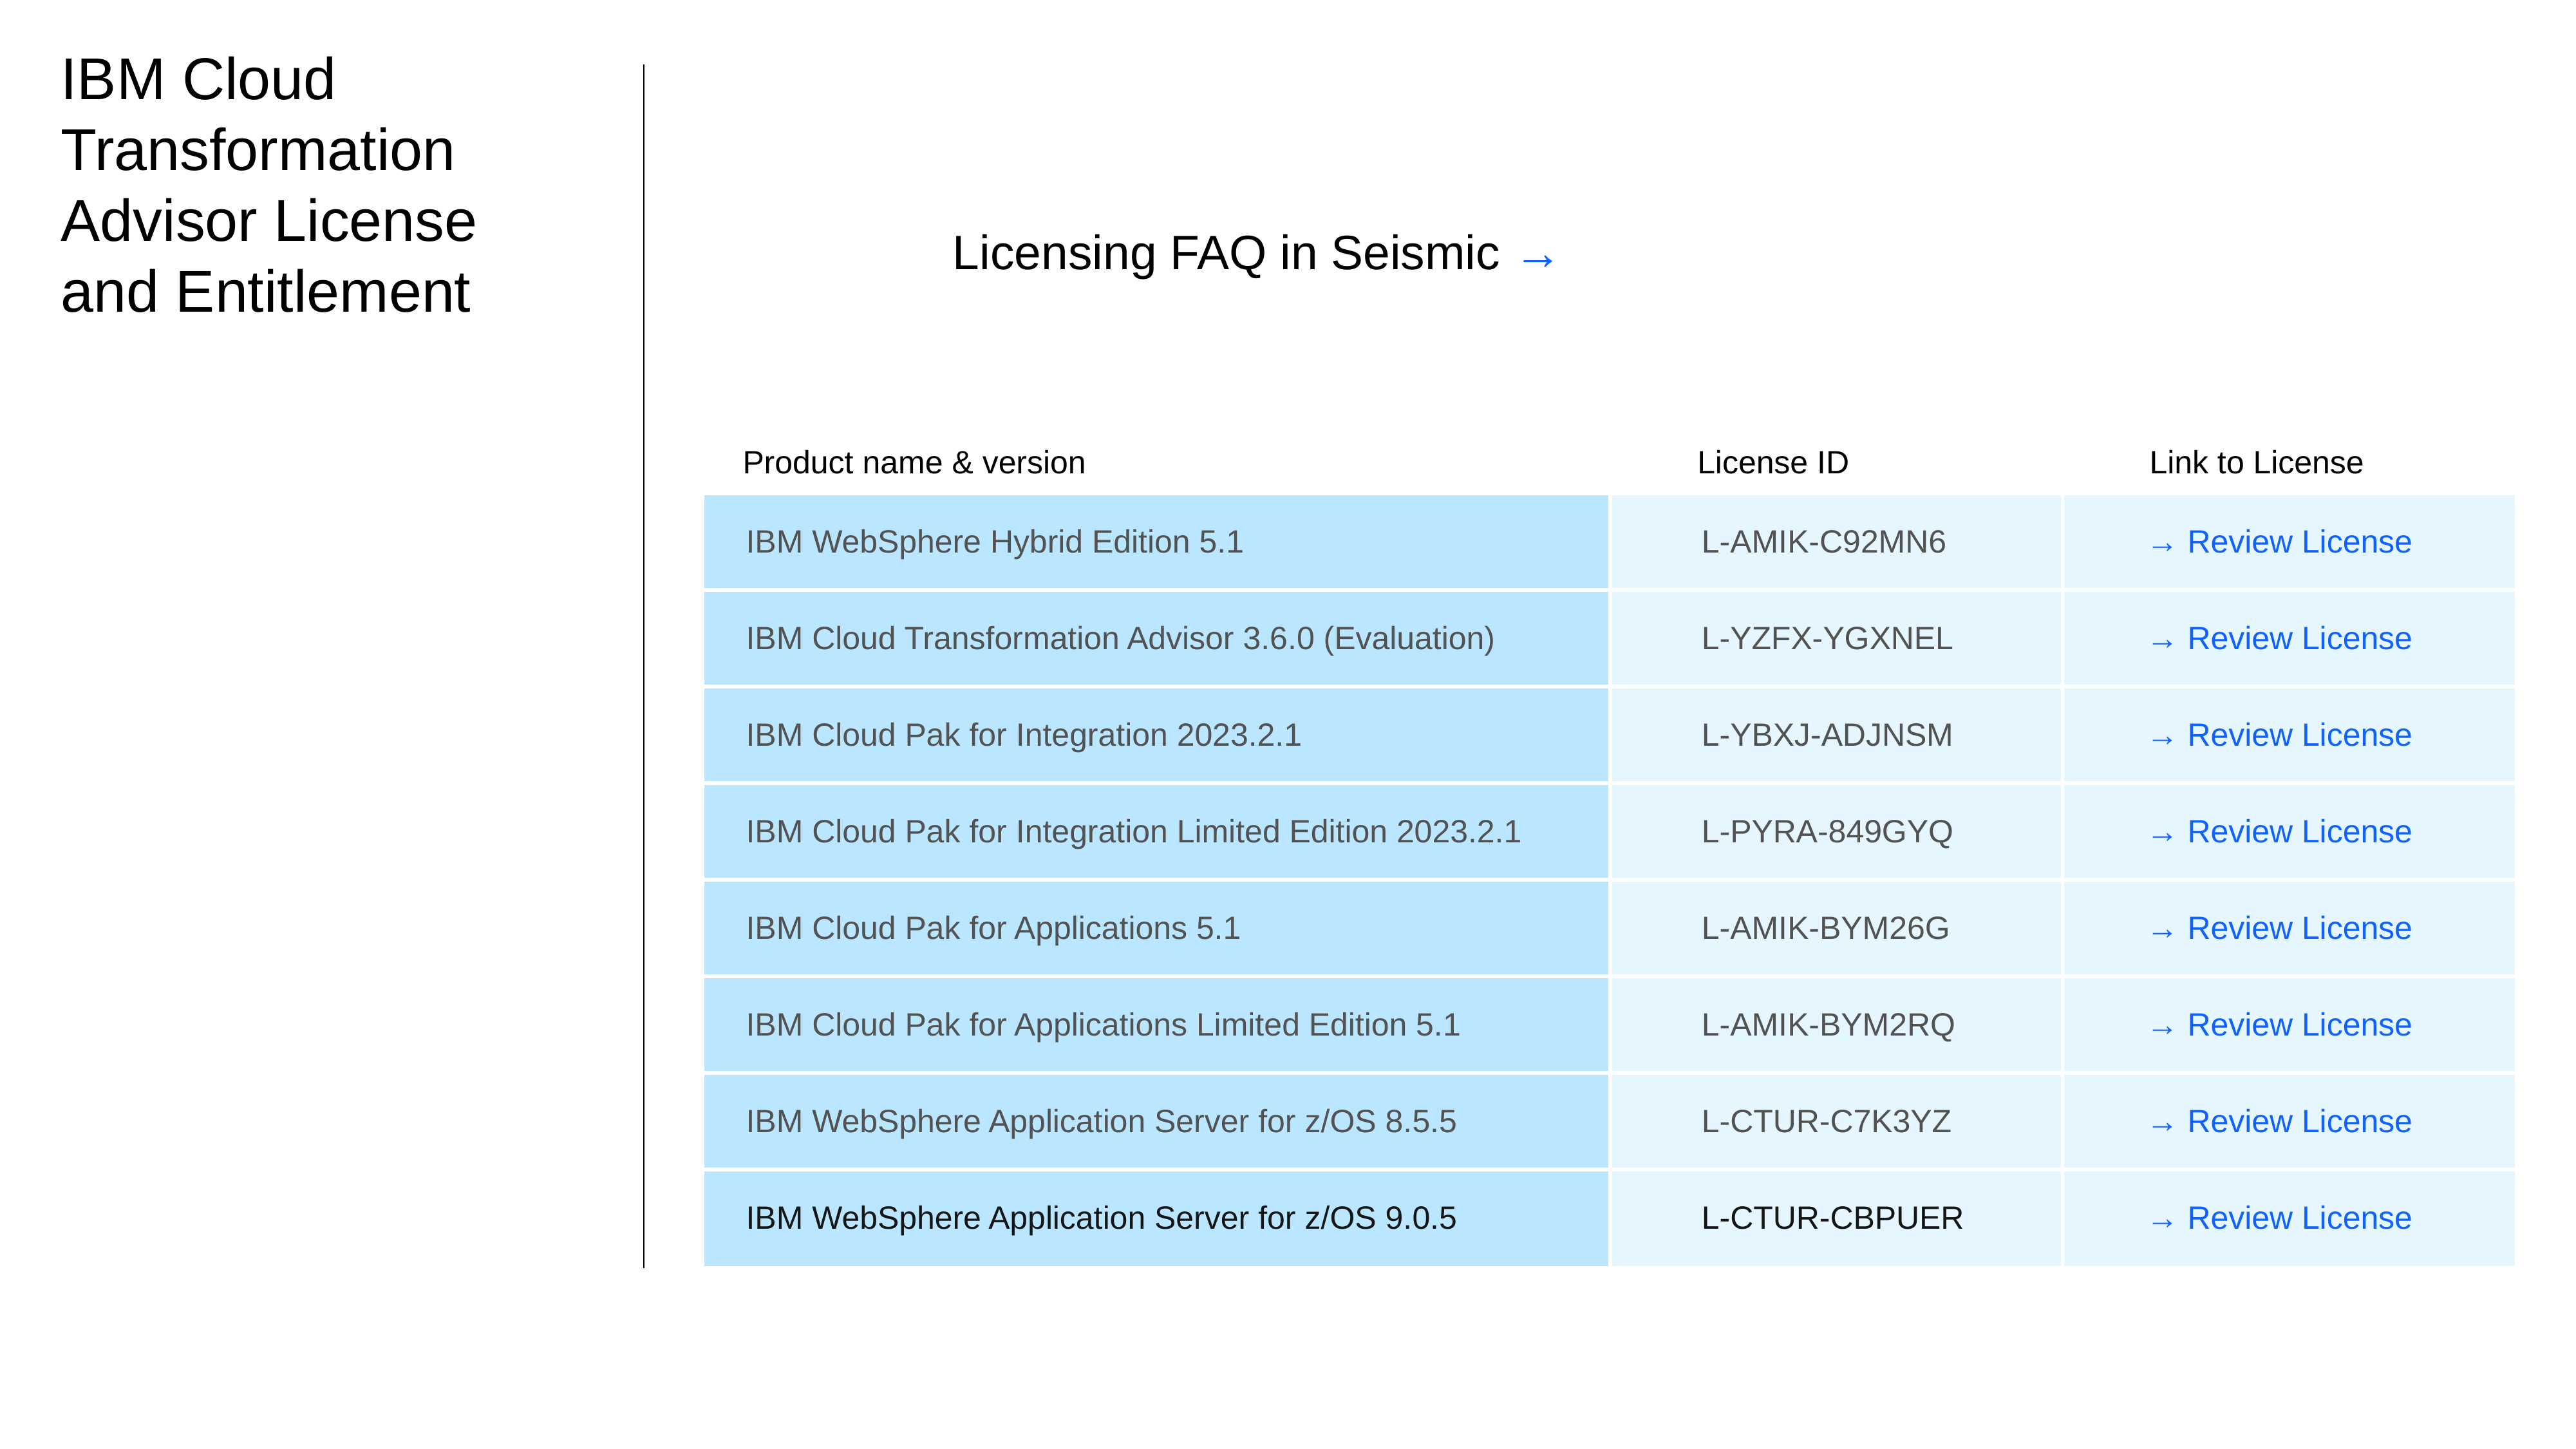

# IBM Cloud Transformation Advisor License and Entitlement

Licensing FAQ in Seismic →
| Product name & version | License ID | Link to License |
| --- | --- | --- |
| IBM WebSphere Hybrid Edition 5.1 | L-AMIK-C92MN6 | → Review License |
| IBM Cloud Transformation Advisor 3.6.0 (Evaluation) | L-YZFX-YGXNEL | → Review License |
| IBM Cloud Pak for Integration 2023.2.1 | L-YBXJ-ADJNSM | → Review License |
| IBM Cloud Pak for Integration Limited Edition 2023.2.1 | L-PYRA-849GYQ | → Review License |
| IBM Cloud Pak for Applications 5.1 | L-AMIK-BYM26G | → Review License |
| IBM Cloud Pak for Applications Limited Edition 5.1 | L-AMIK-BYM2RQ | → Review License |
| IBM WebSphere Application Server for z/OS 8.5.5 | L-CTUR-C7K3YZ | → Review License |
| IBM WebSphere Application Server for z/OS 9.0.5 | L-CTUR-CBPUER | → Review License |